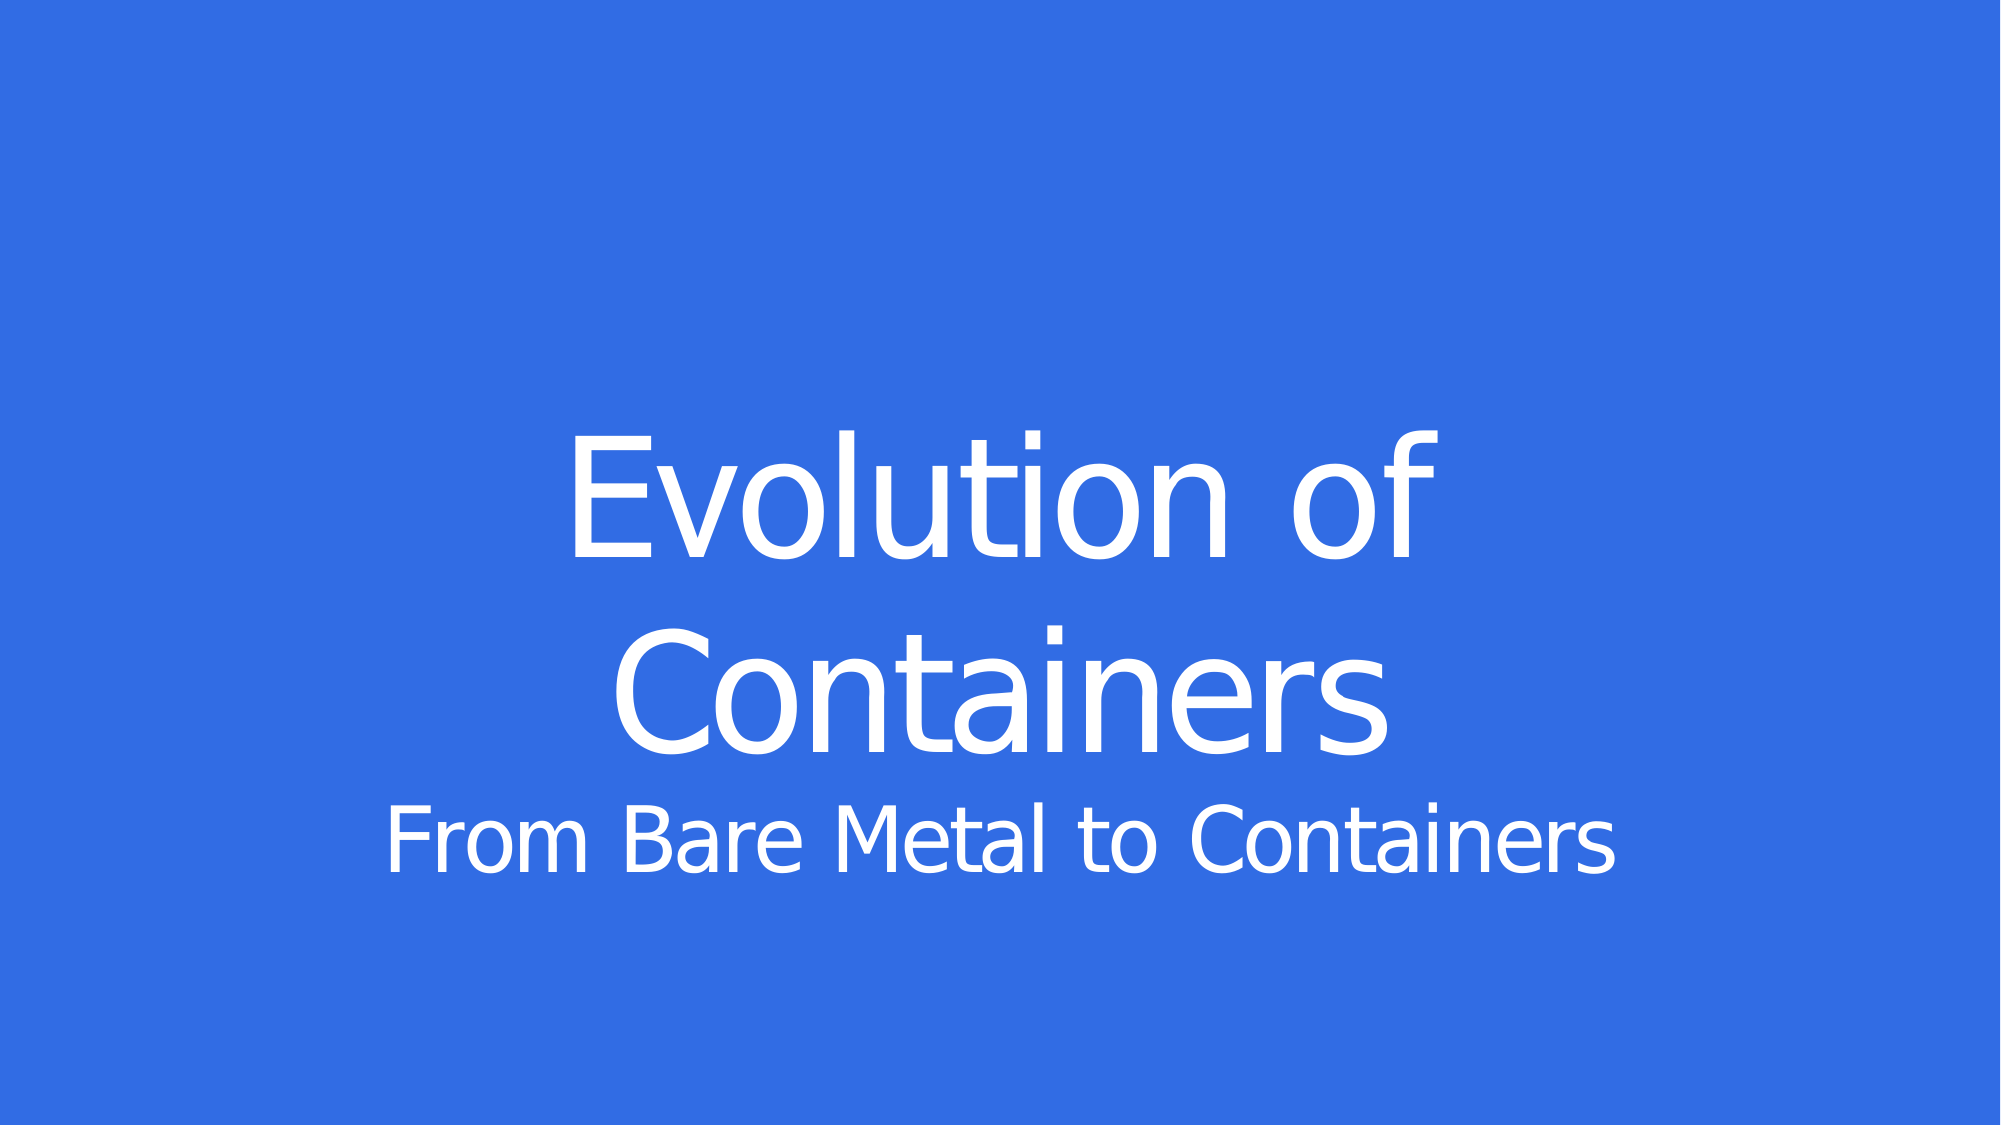

# Evolution of Containers
From Bare Metal to Containers
Copyright © Thinknyx Technologies LLP